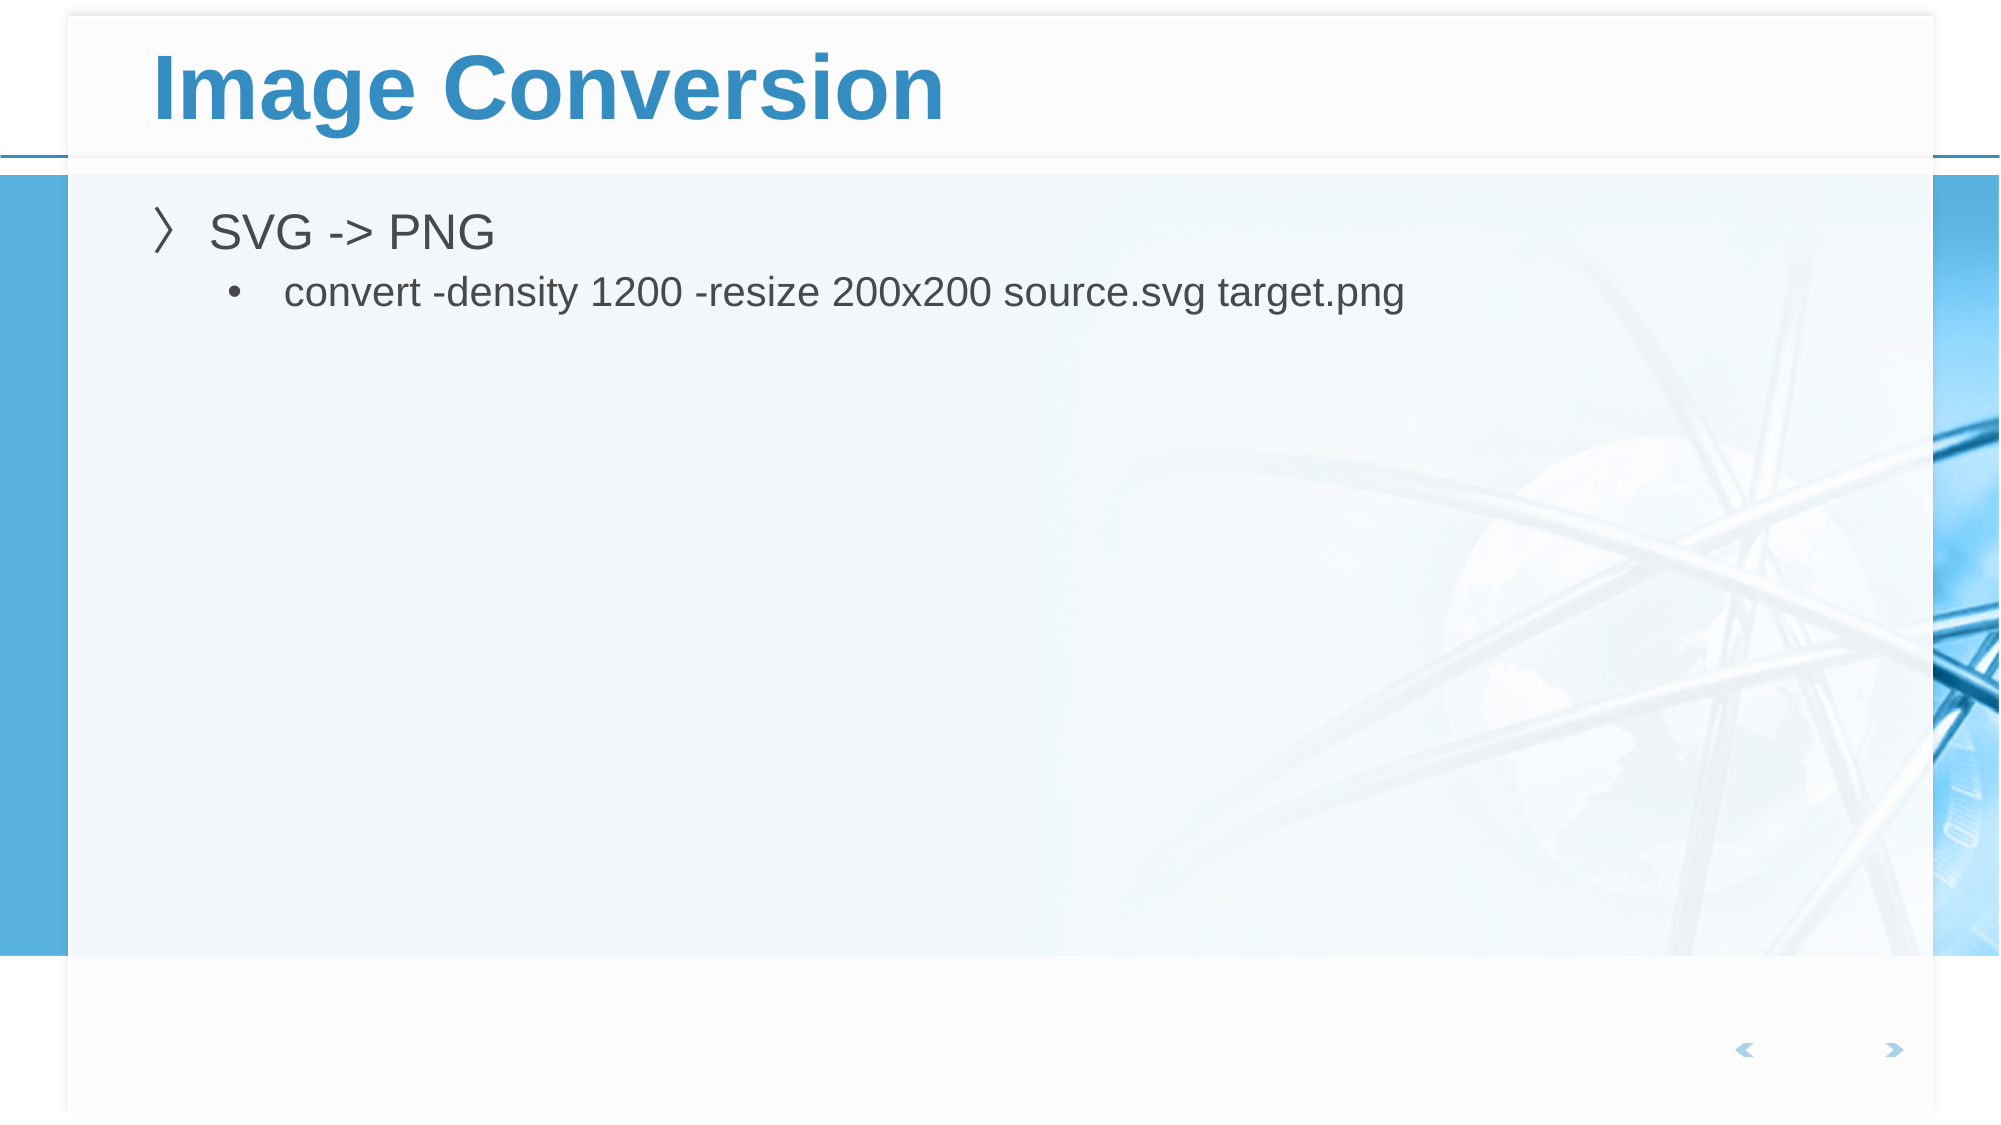

# Image Conversion
SVG -> PNG
convert -density 1200 -resize 200x200 source.svg target.png